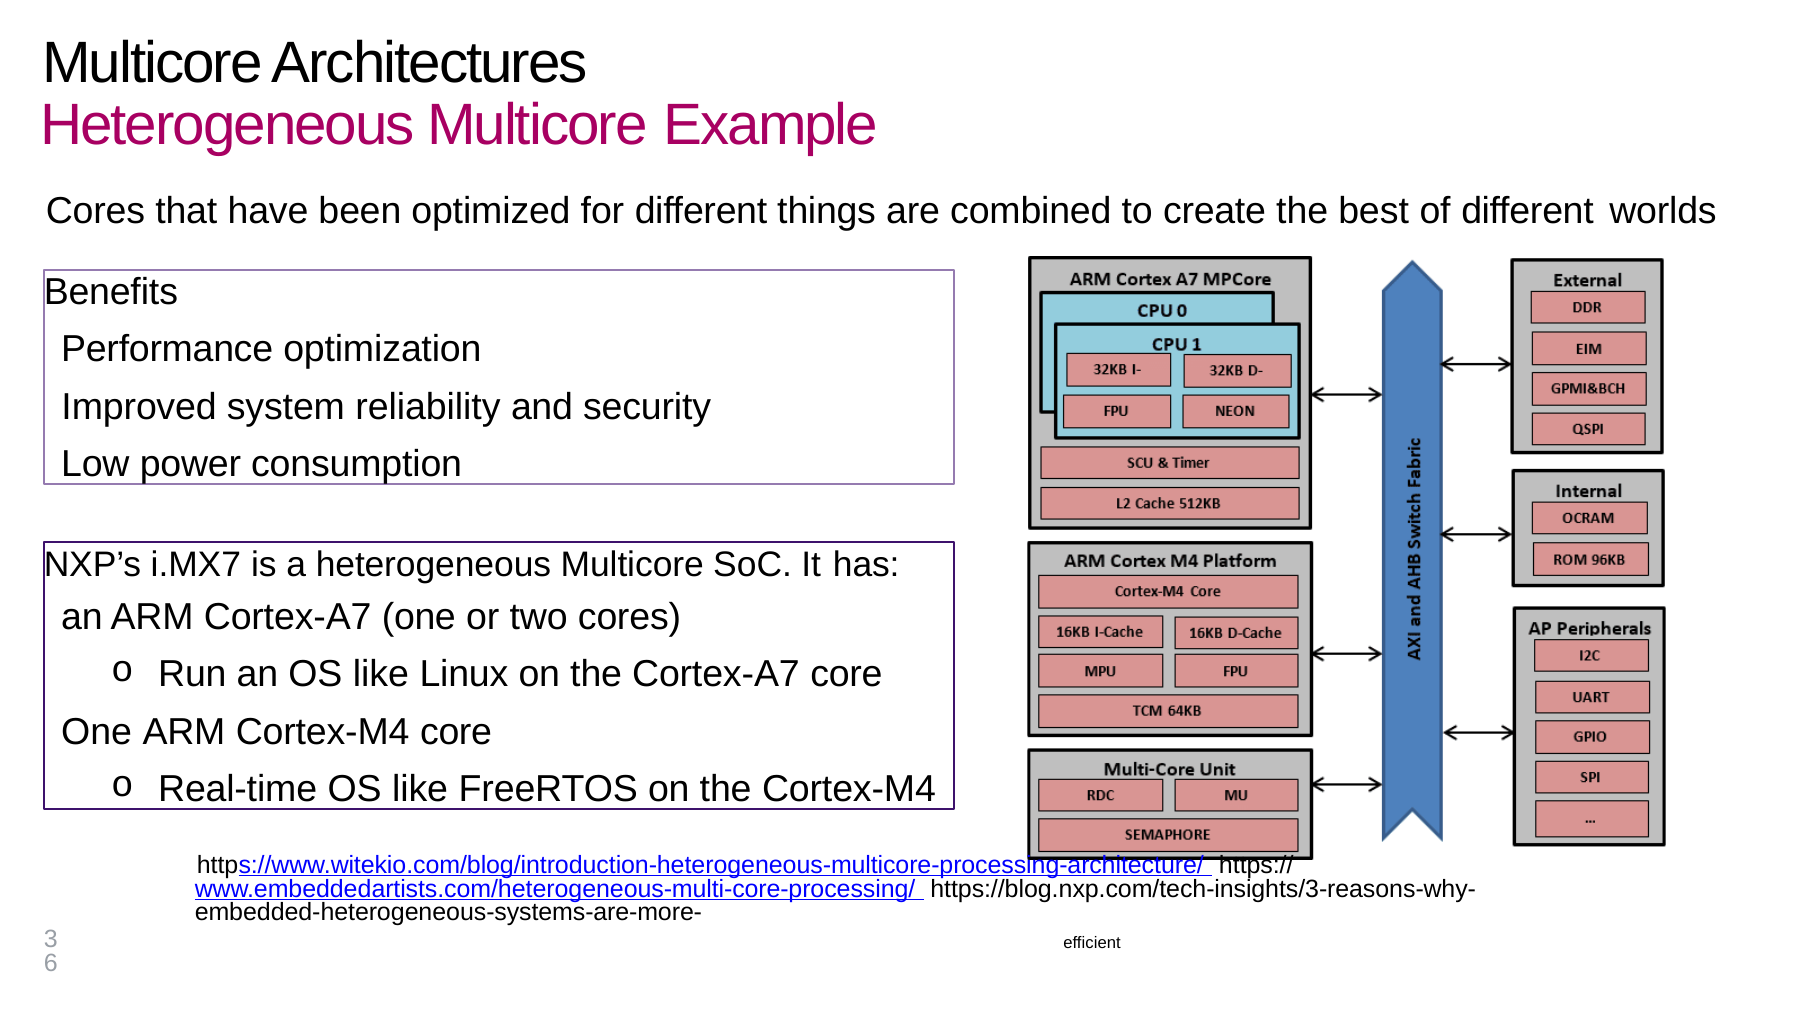

# Multicore Architectures  Heterogeneous Multicore Example
Cores that have been optimized for different things are combined to create the best of different worlds

Benefits
 Performance optimization
 Improved system reliability and security
 Low power consumption
NXP’s i.MX7 is a heterogeneous Multicore SoC. It has:
 an ARM Cortex-A7 (one or two cores)
Run an OS like Linux on the Cortex-A7 core
 One ARM Cortex-M4 core
Real-time OS like FreeRTOS on the Cortex-M4
https://www.witekio.com/blog/introduction-heterogeneous-multicore-processing-architecture/  https://www.embeddedartists.com/heterogeneous-multi-core-processing/  https://blog.nxp.com/tech-insights/3-reasons-why-embedded-heterogeneous-systems-are-more-
36
efficient